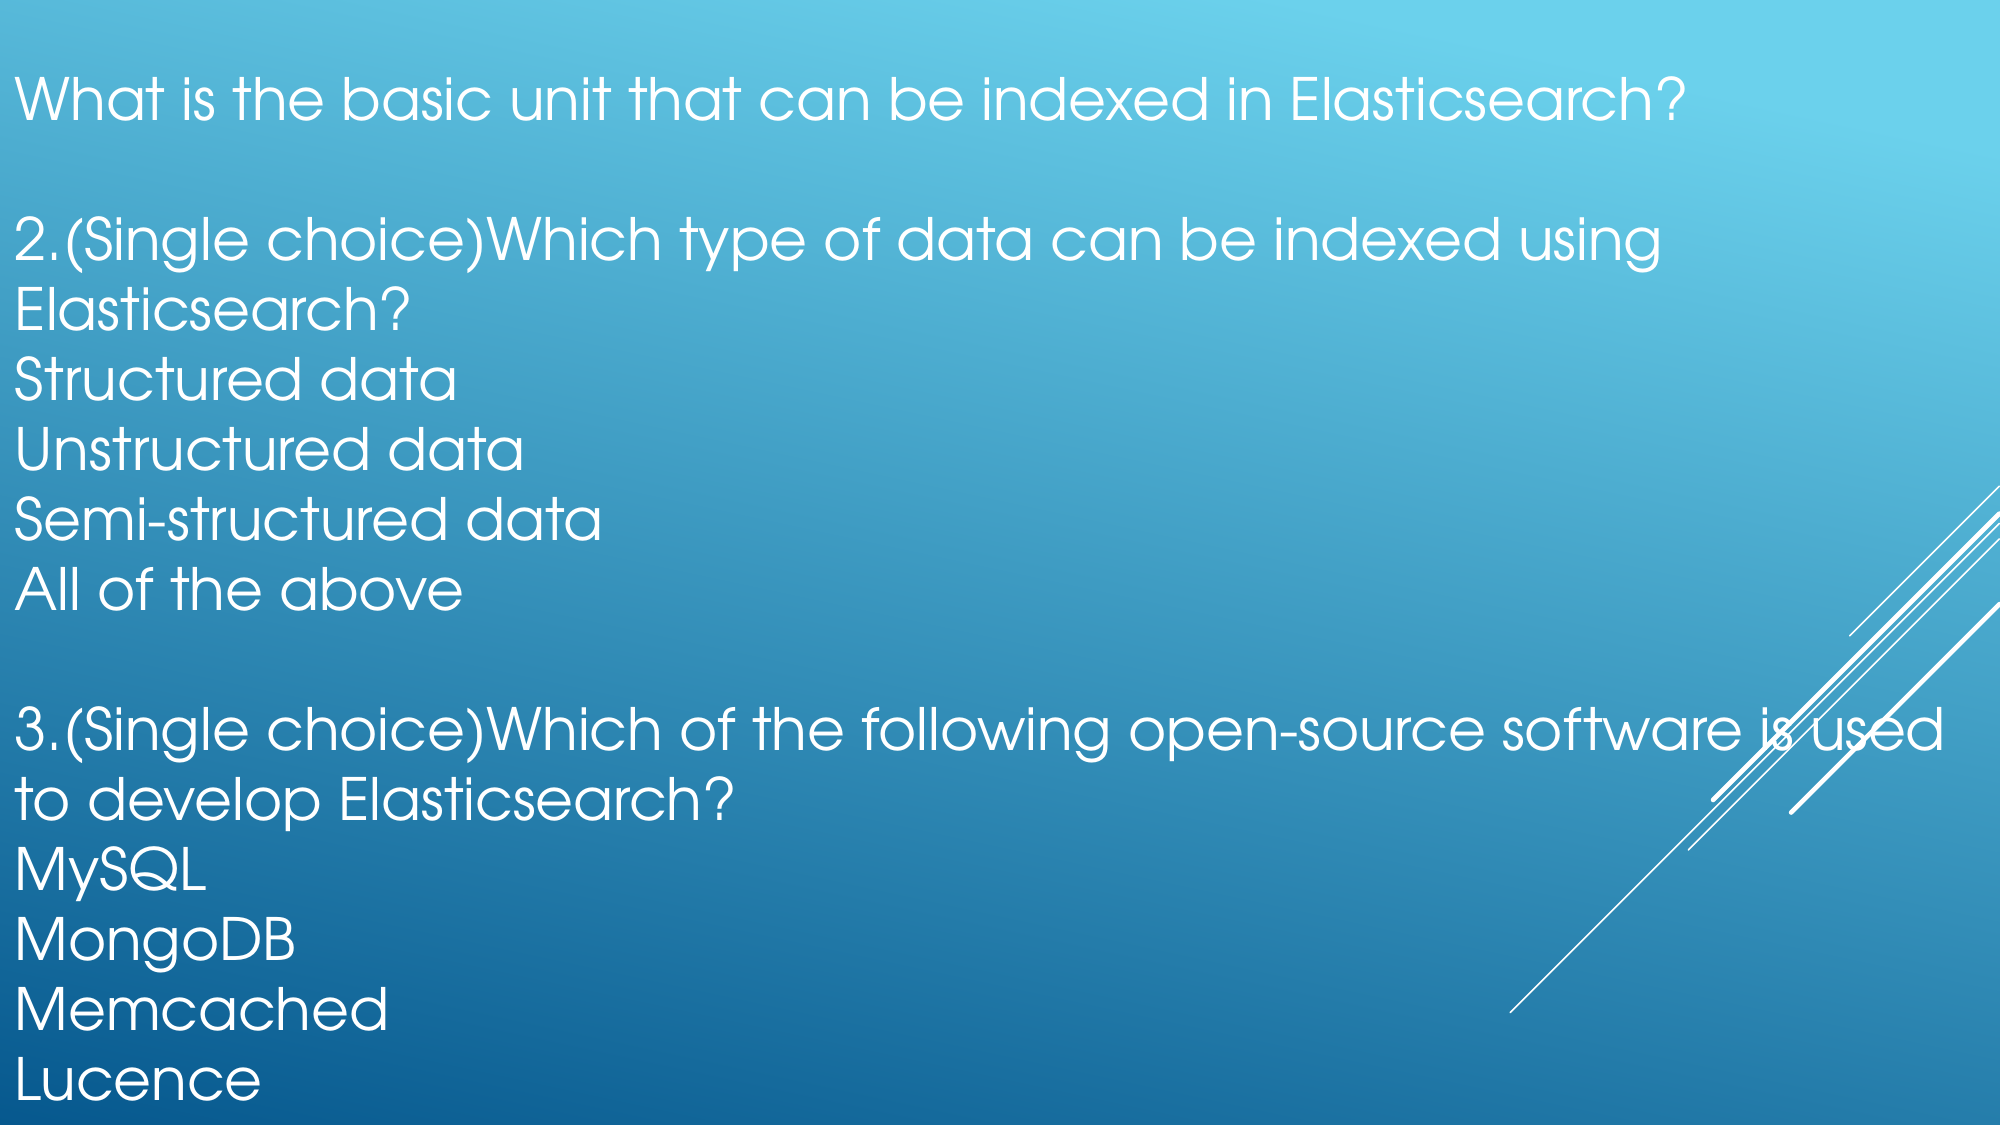

What is the basic unit that can be indexed in Elasticsearch?

2.(Single choice)Which type of data can be indexed using Elasticsearch?
Structured data
Unstructured data
Semi-structured data
All of the above

3.(Single choice)Which of the following open-source software is used to develop Elasticsearch?
MySQL
MongoDB
Memcached
Lucence